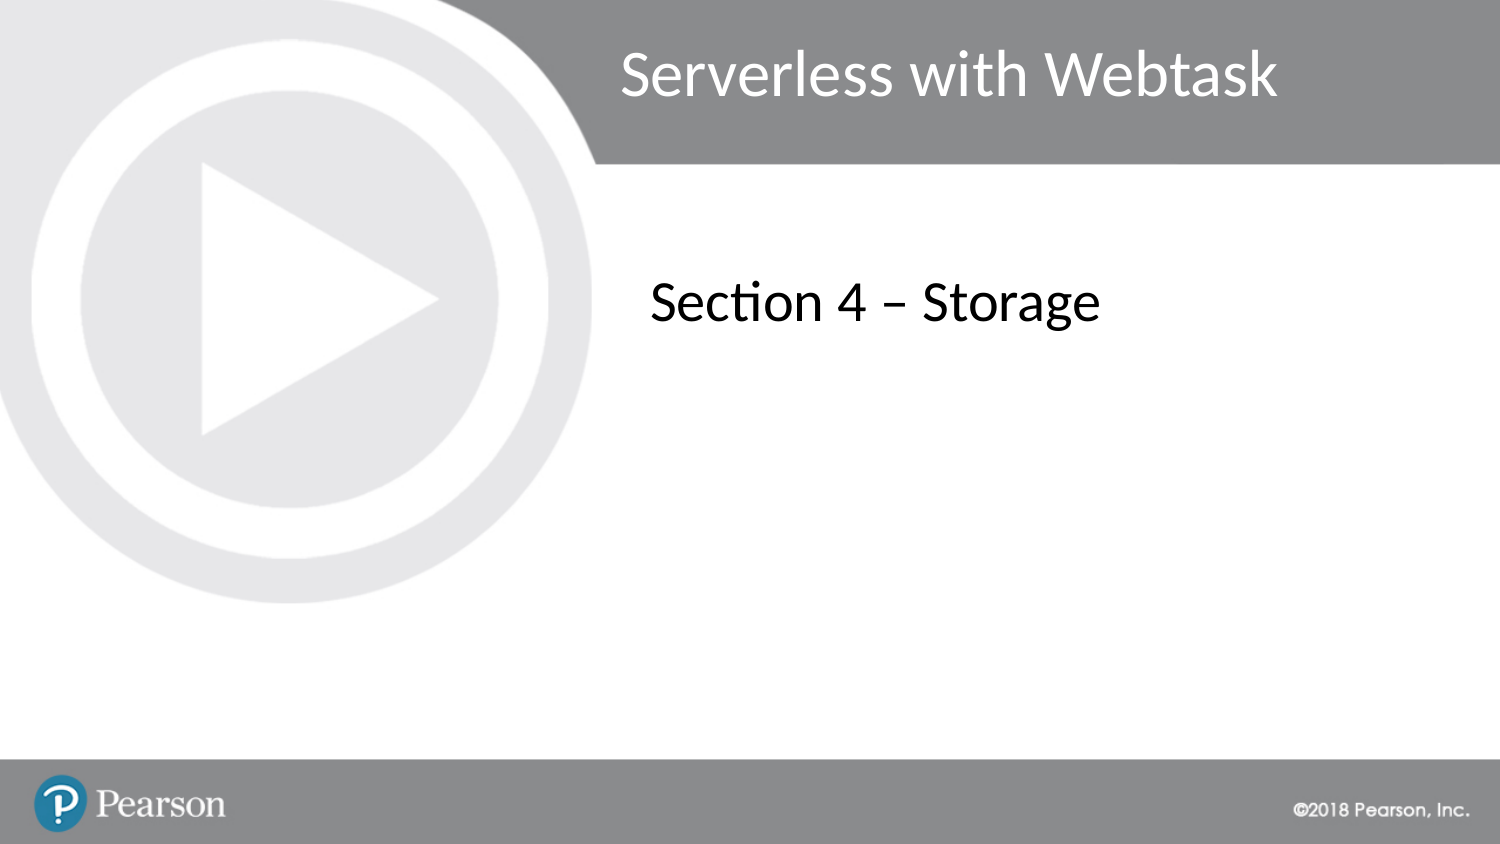

# Serverless with Webtask
Section 4 – Storage